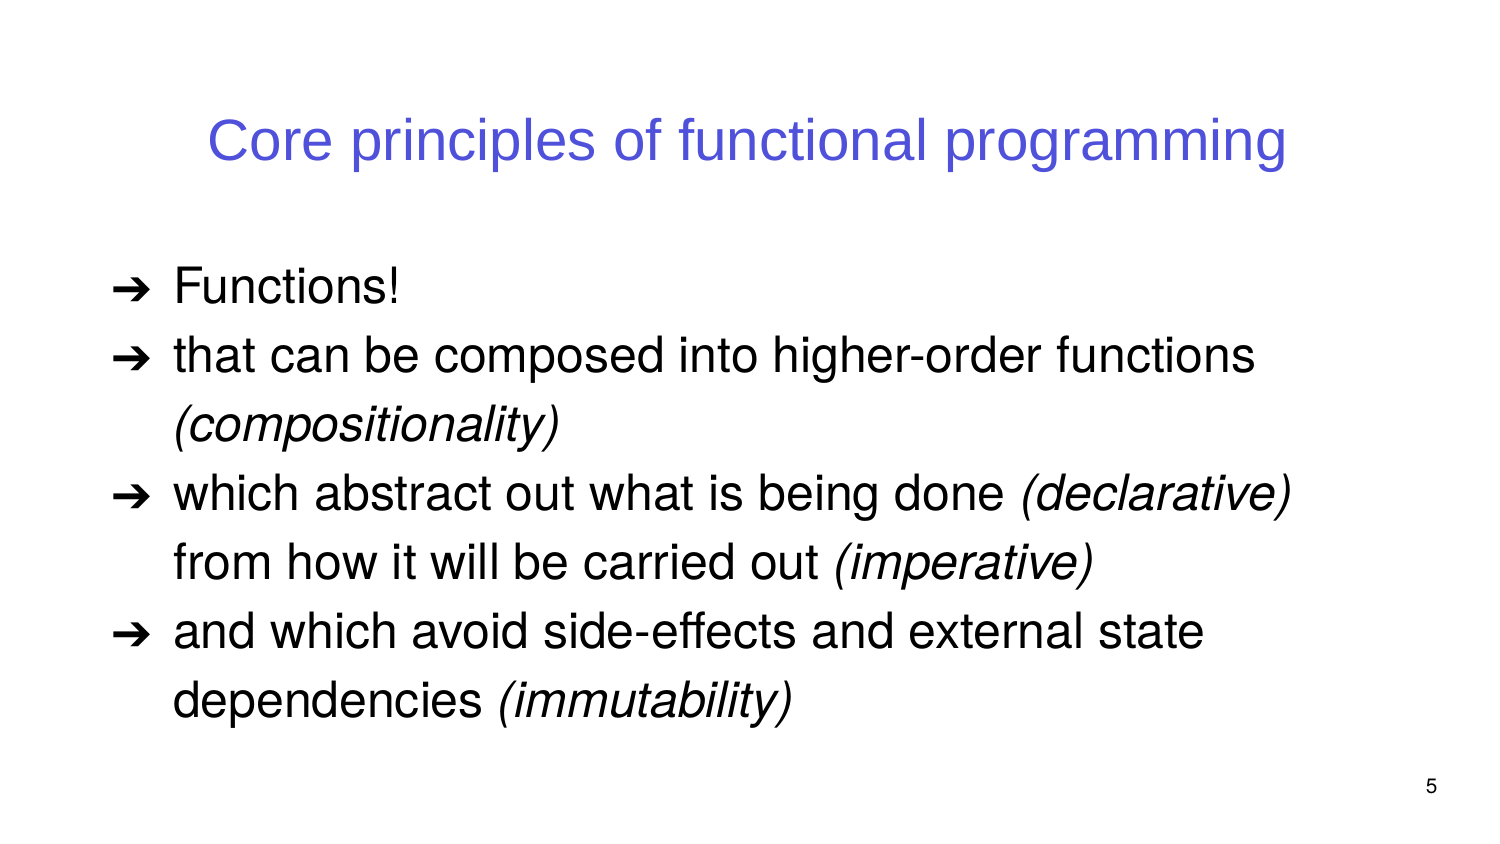

# Core principles of functional programming
Functions!
that can be composed into higher-order functions (compositionality)
which abstract out what is being done (declarative) from how it will be carried out (imperative)
and which avoid side-effects and external state dependencies (immutability)
5